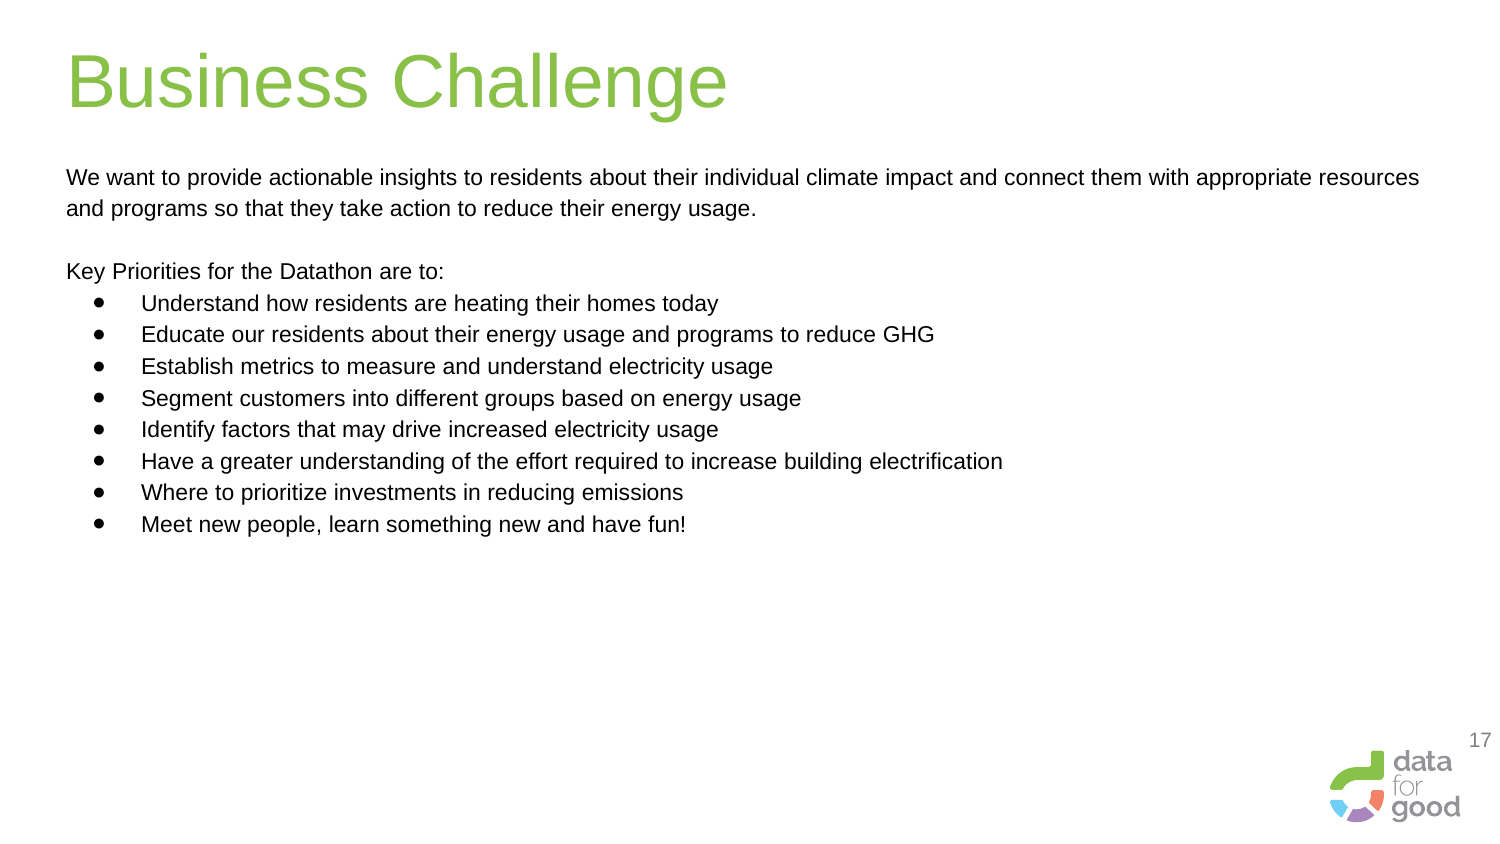

# Business Challenge
We want to provide actionable insights to residents about their individual climate impact and connect them with appropriate resources and programs so that they take action to reduce their energy usage.

Key Priorities for the Datathon are to:
Understand how residents are heating their homes today
Educate our residents about their energy usage and programs to reduce GHG
Establish metrics to measure and understand electricity usage
Segment customers into different groups based on energy usage
Identify factors that may drive increased electricity usage
Have a greater understanding of the effort required to increase building electrification
Where to prioritize investments in reducing emissions
Meet new people, learn something new and have fun!

17